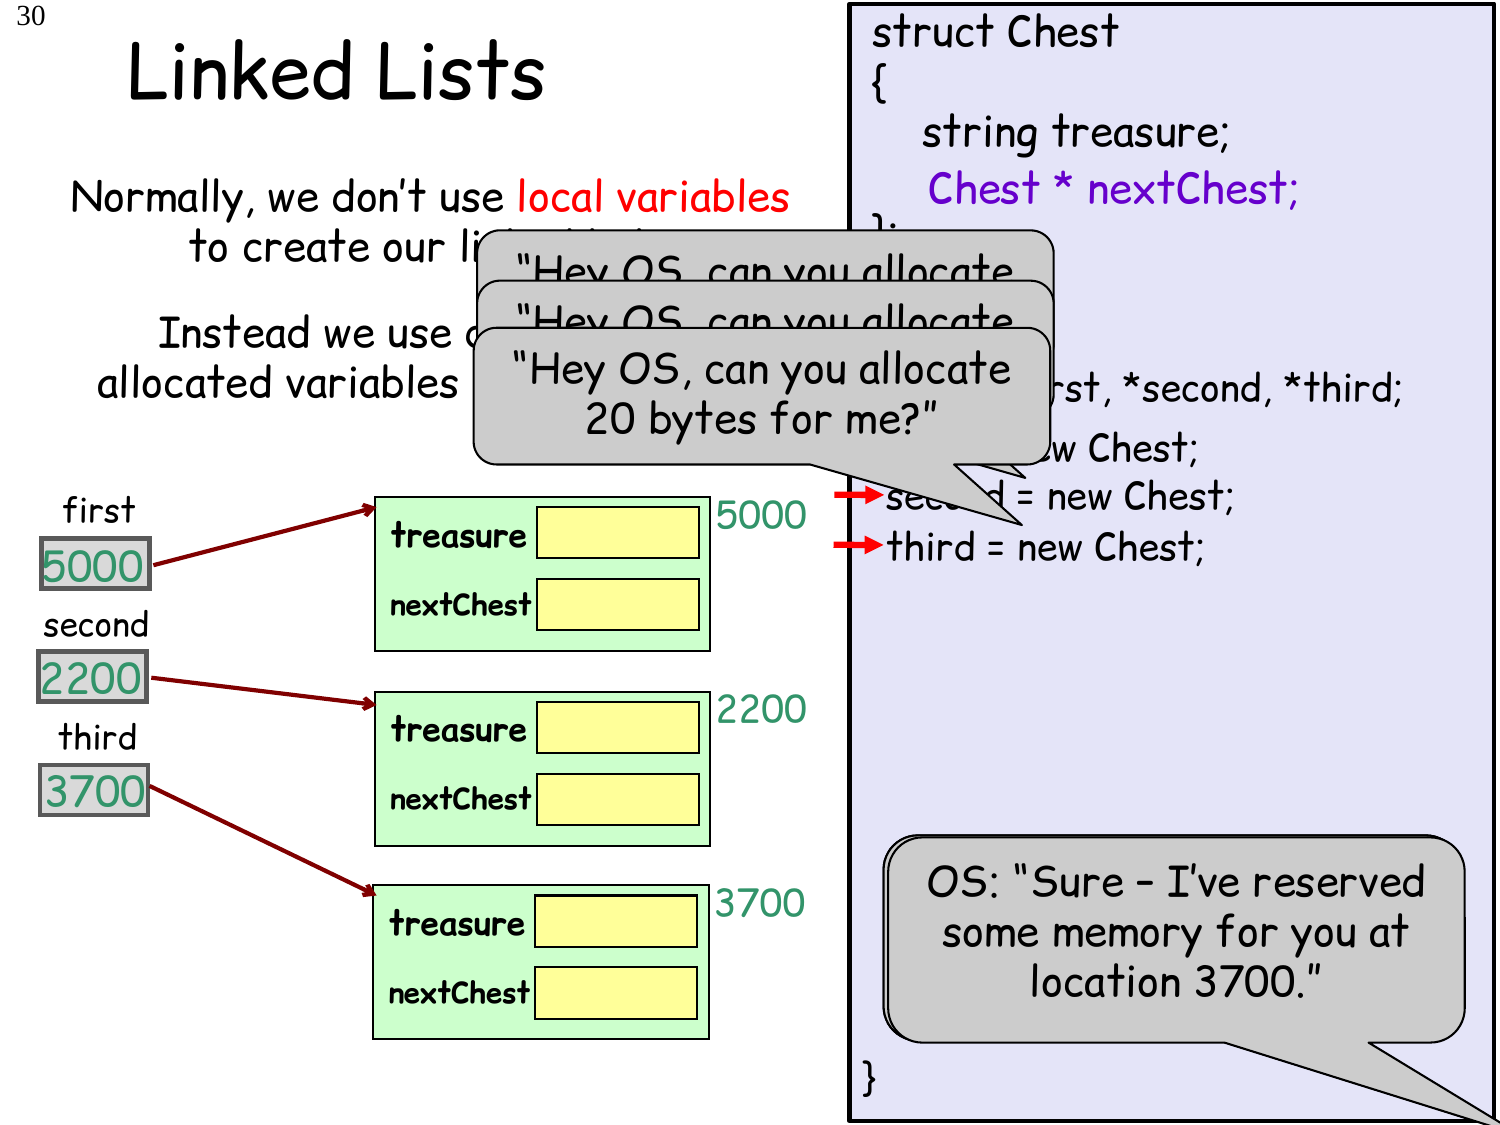

# Linked Lists
30
struct Chest
{
    string treasure;

};
Chest * nextChest;

Normally, we don’t use local variables to create our linked list.
“Hey OS, can you allocate 20 bytes for me?”
int main()
{
  Chest *first;
  Chest  chest1, chest2, chest3;

  first = &chest1;

  chest1.treasure = “toast";
  chest1.nextChest = &chest2;

  chest2.treasure = “bacon";
  chest2.nextChest = &chest3;

  chest3.treasure = “eggs";

}
chest3.nextChest = nullptr;
“Hey OS, can you allocate 20 bytes for me?”
Instead we use dynamically-allocated variables (and pointers!).
“Hey OS, can you allocate 20 bytes for me?”
Chest *first, *second, *third;

first = new Chest;

second = new Chest;
first

5000

treasure

nextChest

third = new Chest;
5000

second

2200
2200

treasure

nextChest

third

3700
OS: “Sure – I’ve reserved some memory for you at location 2200.”
OS: “Sure – I’ve reserved some memory for you at location 5000.”
OS: “Sure – I’ve reserved some memory for you at location 3700.”
3700

treasure

nextChest